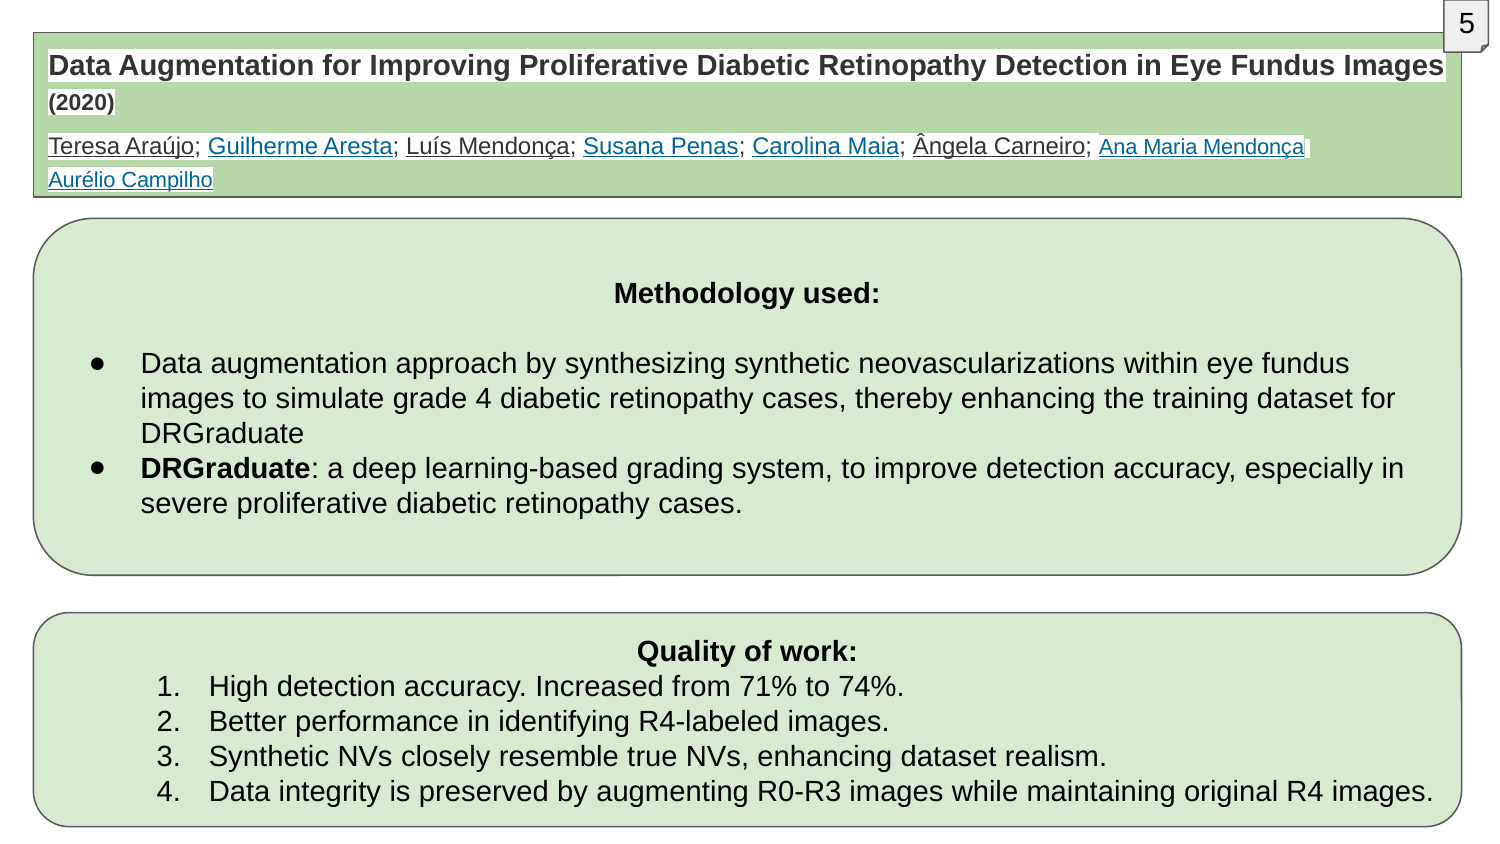

5
Data Augmentation for Improving Proliferative Diabetic Retinopathy Detection in Eye Fundus Images
(2020)

Teresa Araújo; Guilherme Aresta; Luís Mendonça; Susana Penas; Carolina Maia; Ângela Carneiro; Ana Maria Mendonça Aurélio Campilho
Methodology used:

Data augmentation approach by synthesizing synthetic neovascularizations within eye fundus images to simulate grade 4 diabetic retinopathy cases, thereby enhancing the training dataset for DRGraduate
DRGraduate: a deep learning-based grading system, to improve detection accuracy, especially in severe proliferative diabetic retinopathy cases.
Quality of work:
High detection accuracy. Increased from 71% to 74%.
Better performance in identifying R4-labeled images.
Synthetic NVs closely resemble true NVs, enhancing dataset realism.
Data integrity is preserved by augmenting R0-R3 images while maintaining original R4 images.